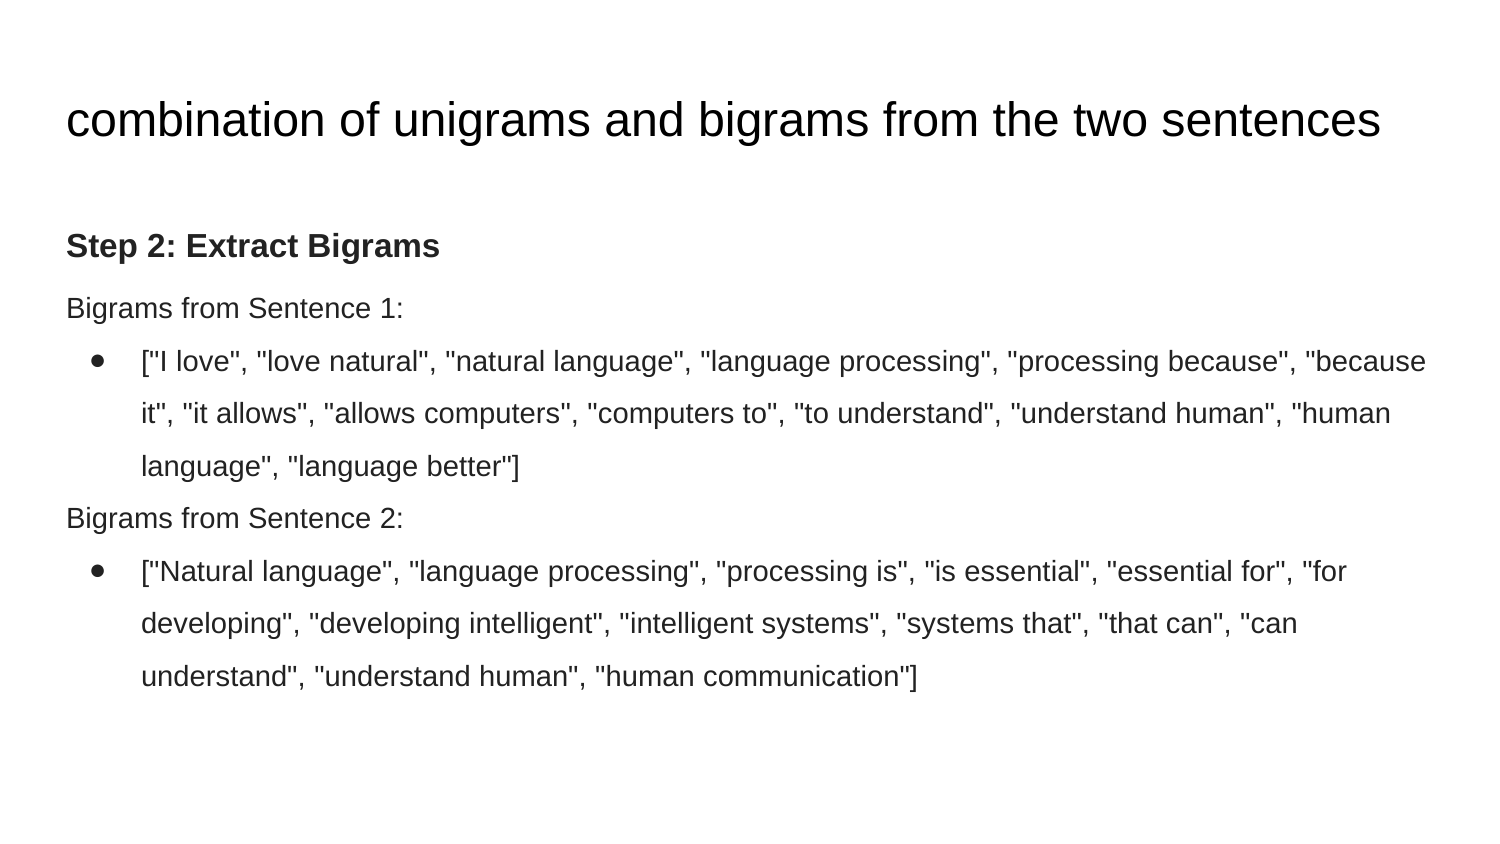

# combination of unigrams and bigrams from the two sentences

Step 2: Extract Bigrams
Bigrams from Sentence 1:
["I love", "love natural", "natural language", "language processing", "processing because", "because it", "it allows", "allows computers", "computers to", "to understand", "understand human", "human language", "language better"]
Bigrams from Sentence 2:
["Natural language", "language processing", "processing is", "is essential", "essential for", "for developing", "developing intelligent", "intelligent systems", "systems that", "that can", "can understand", "understand human", "human communication"]